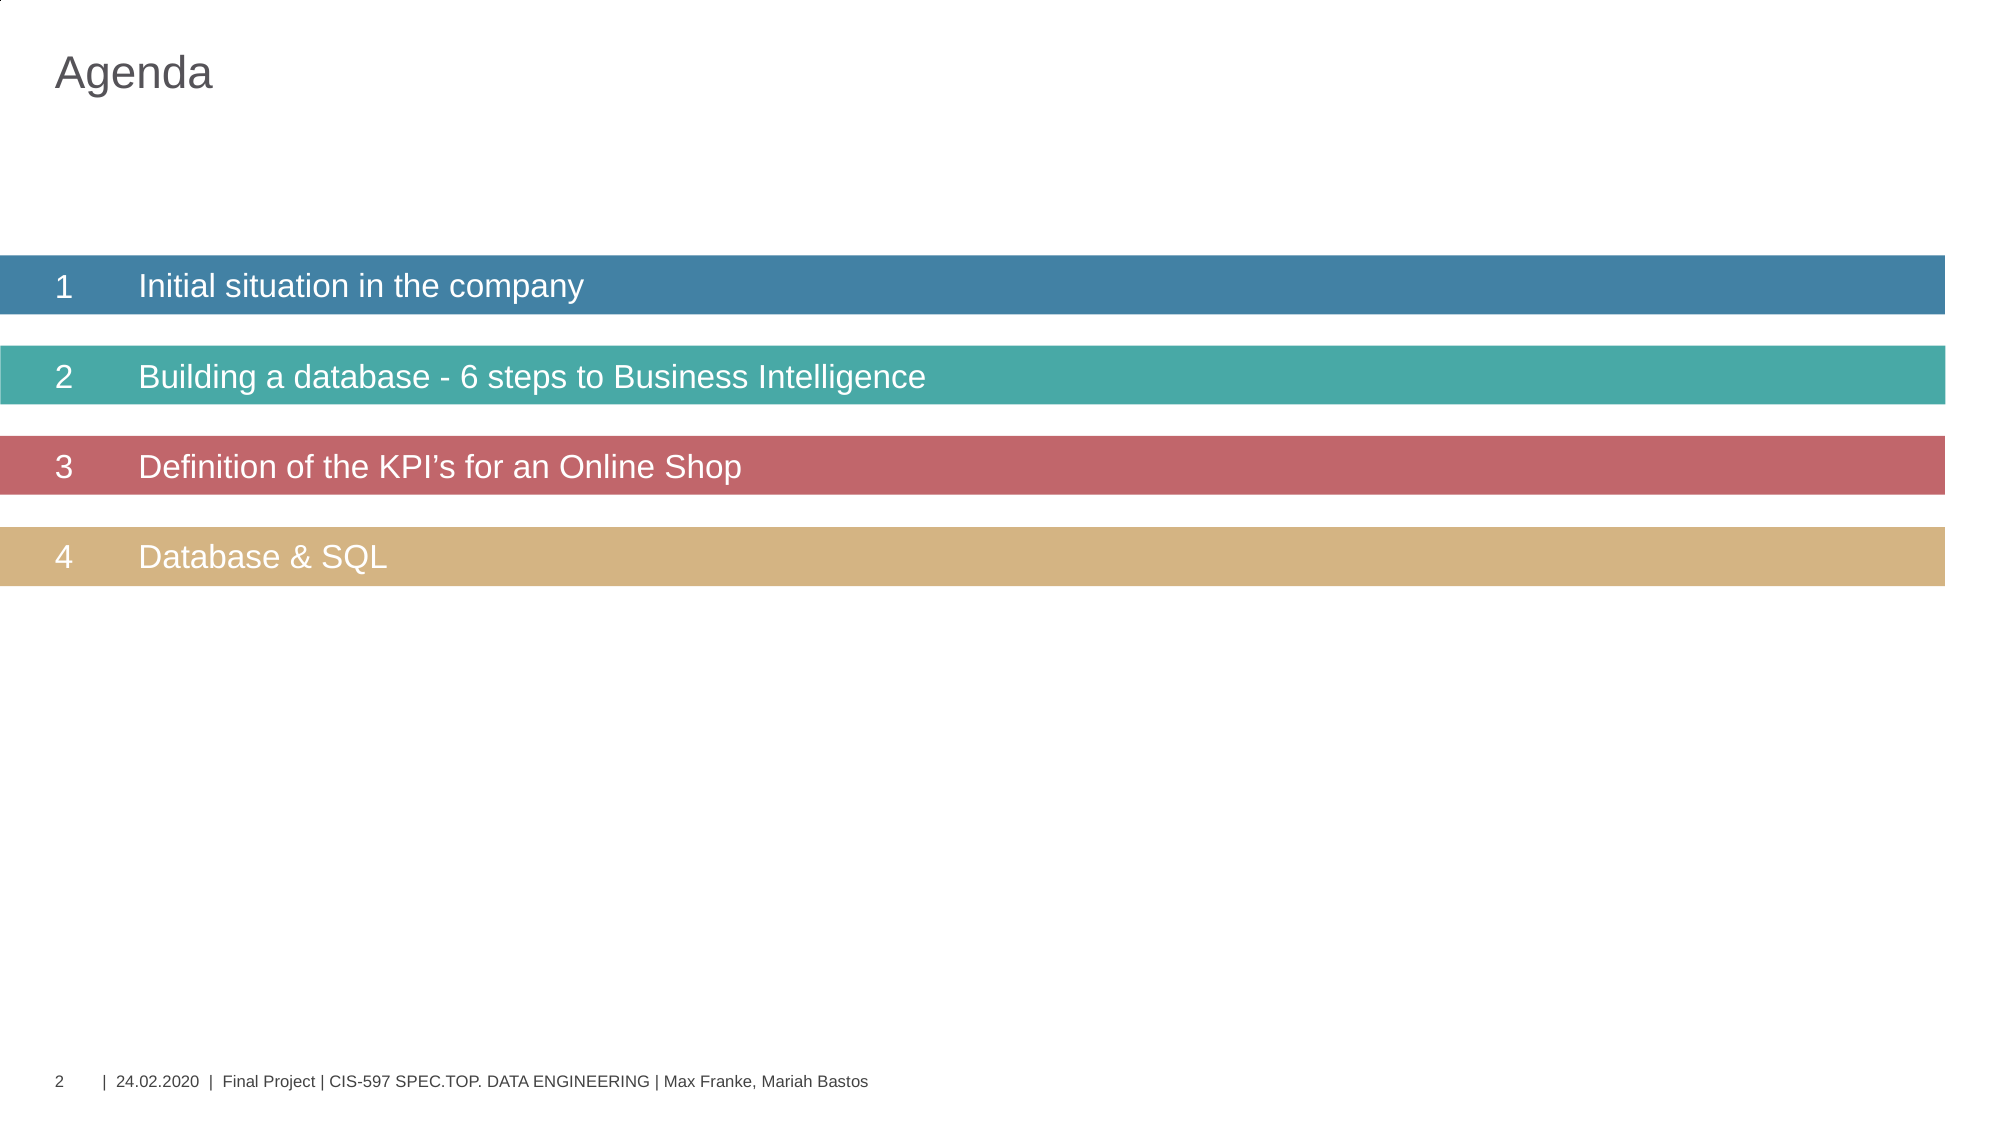

# Agenda
Initial situation in the company

1

2
Building a database - 6 steps to Business Intelligence
Definition of the KPI’s for an Online Shop

3
4
Database & SQL